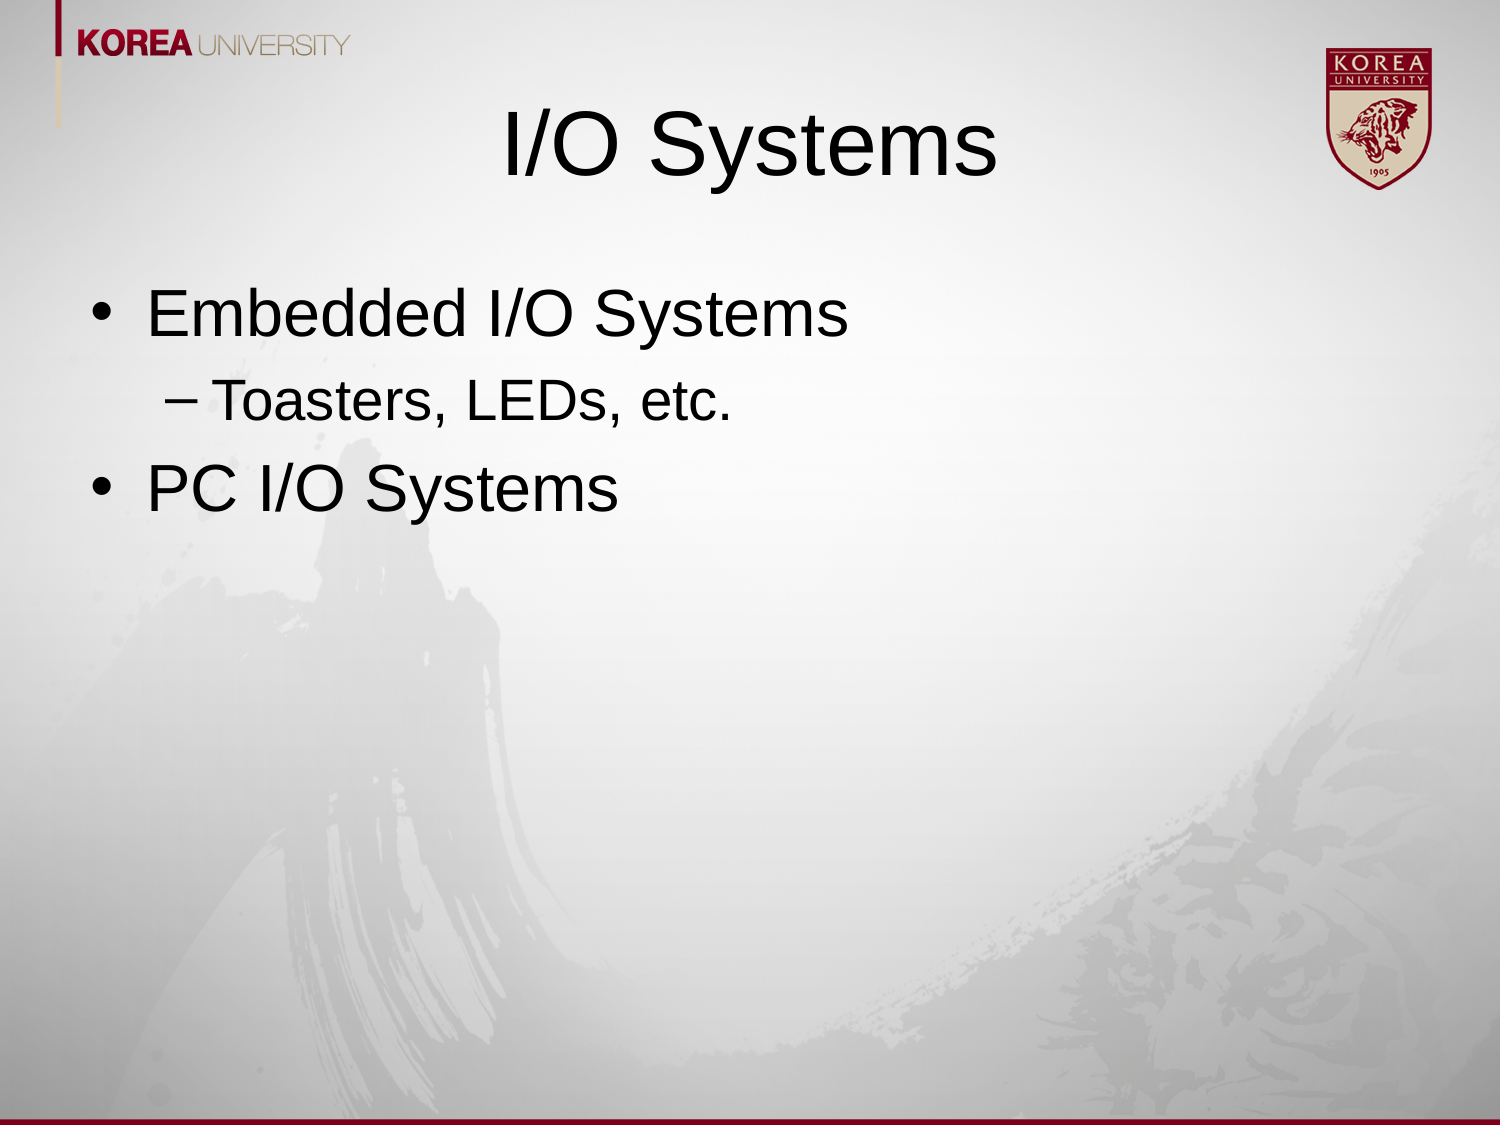

# I/O Systems
Embedded I/O Systems
Toasters, LEDs, etc.
PC I/O Systems